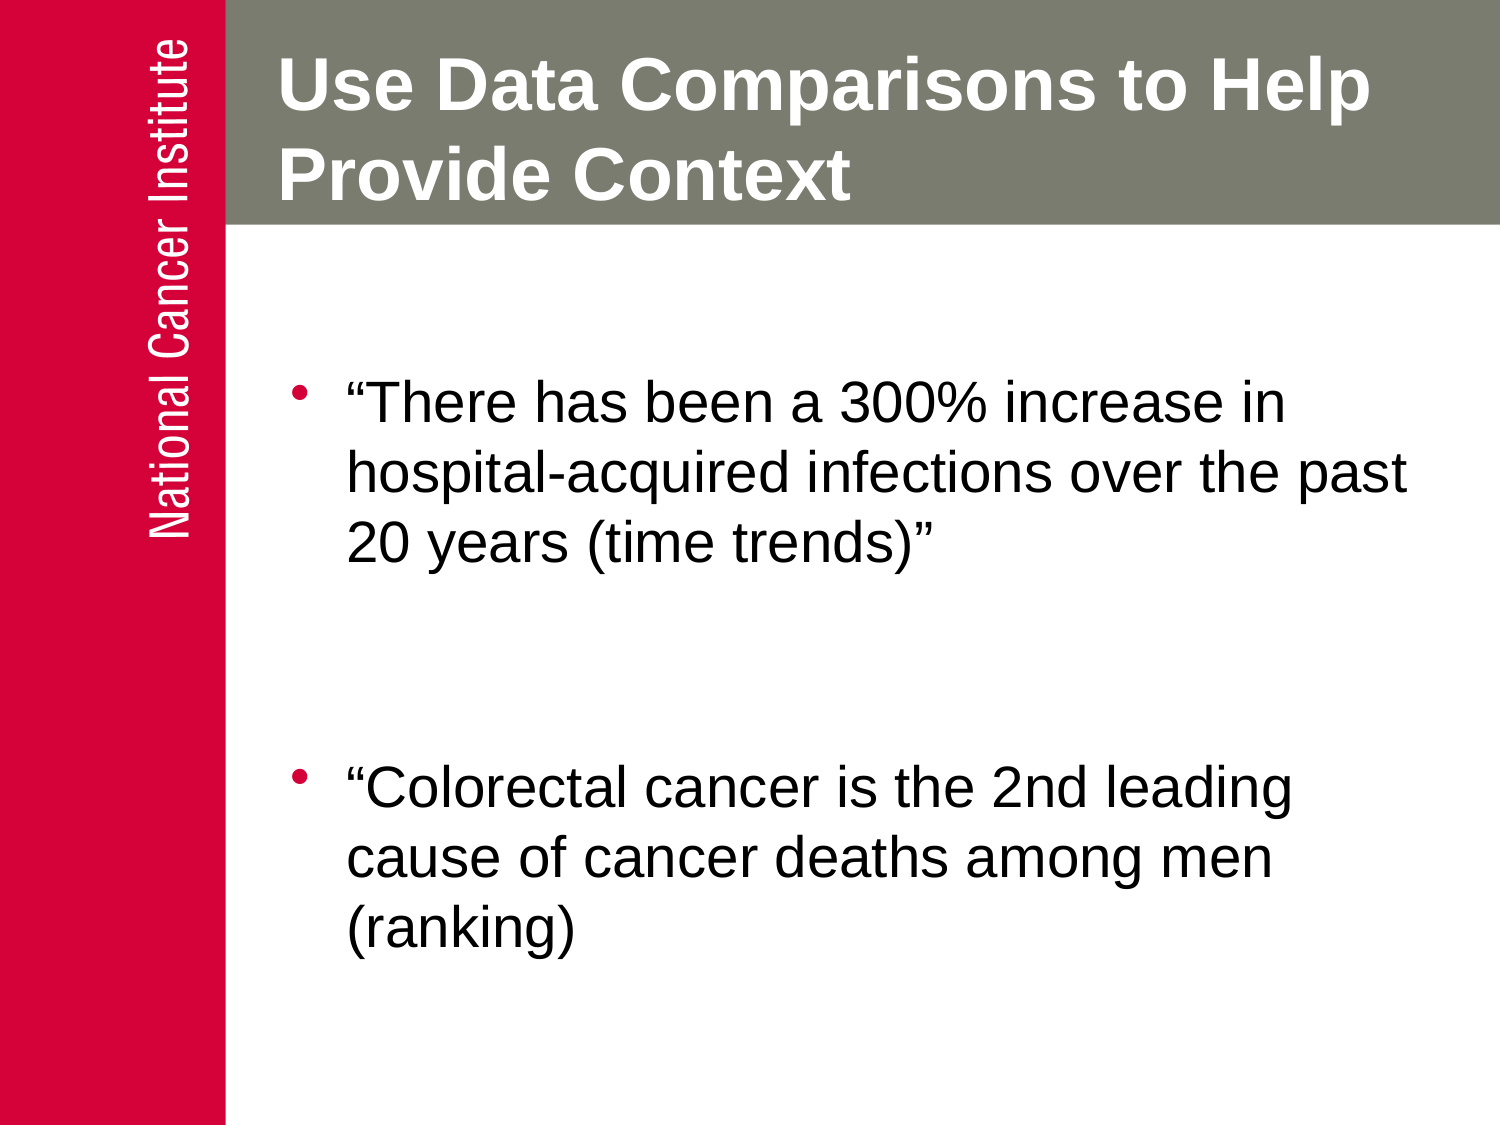

# Use Data Comparisons to Help Provide Context

“There has been a 300% increase in hospital-acquired infections over the past 20 years (time trends)”

“Colorectal cancer is the 2nd leading cause of cancer deaths among men (ranking)